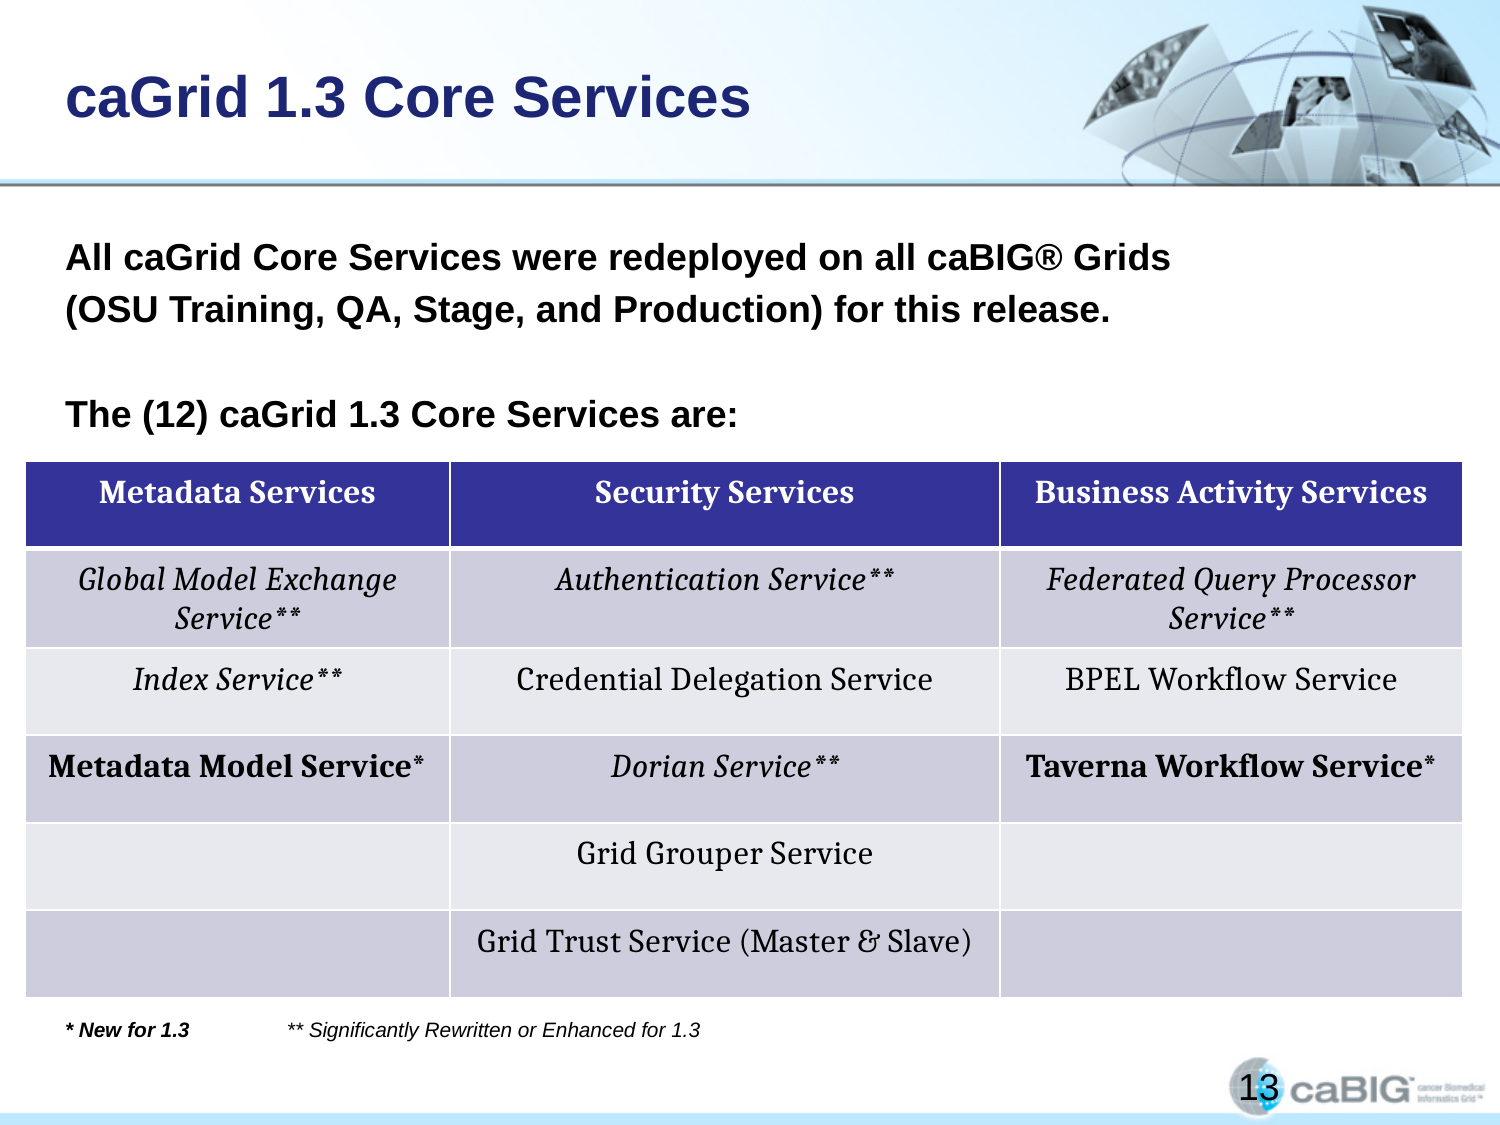

# caGrid 1.3 Core Services
All caGrid Core Services were redeployed on all caBIG® Grids
(OSU Training, QA, Stage, and Production) for this release.

The (12) caGrid 1.3 Core Services are:

* New for 1.3                 ** Significantly Rewritten or Enhanced for 1.3

| Metadata Services | Security Services | Business Activity Services |
| --- | --- | --- |
| Global Model Exchange Service\*\* | Authentication Service\*\* | Federated Query Processor Service\*\* |
| Index Service\*\* | Credential Delegation Service | BPEL Workflow Service |
| Metadata Model Service\* | Dorian Service\*\* | Taverna Workflow Service\* |
|  | Grid Grouper Service |  |
|  | Grid Trust Service (Master & Slave) |  |